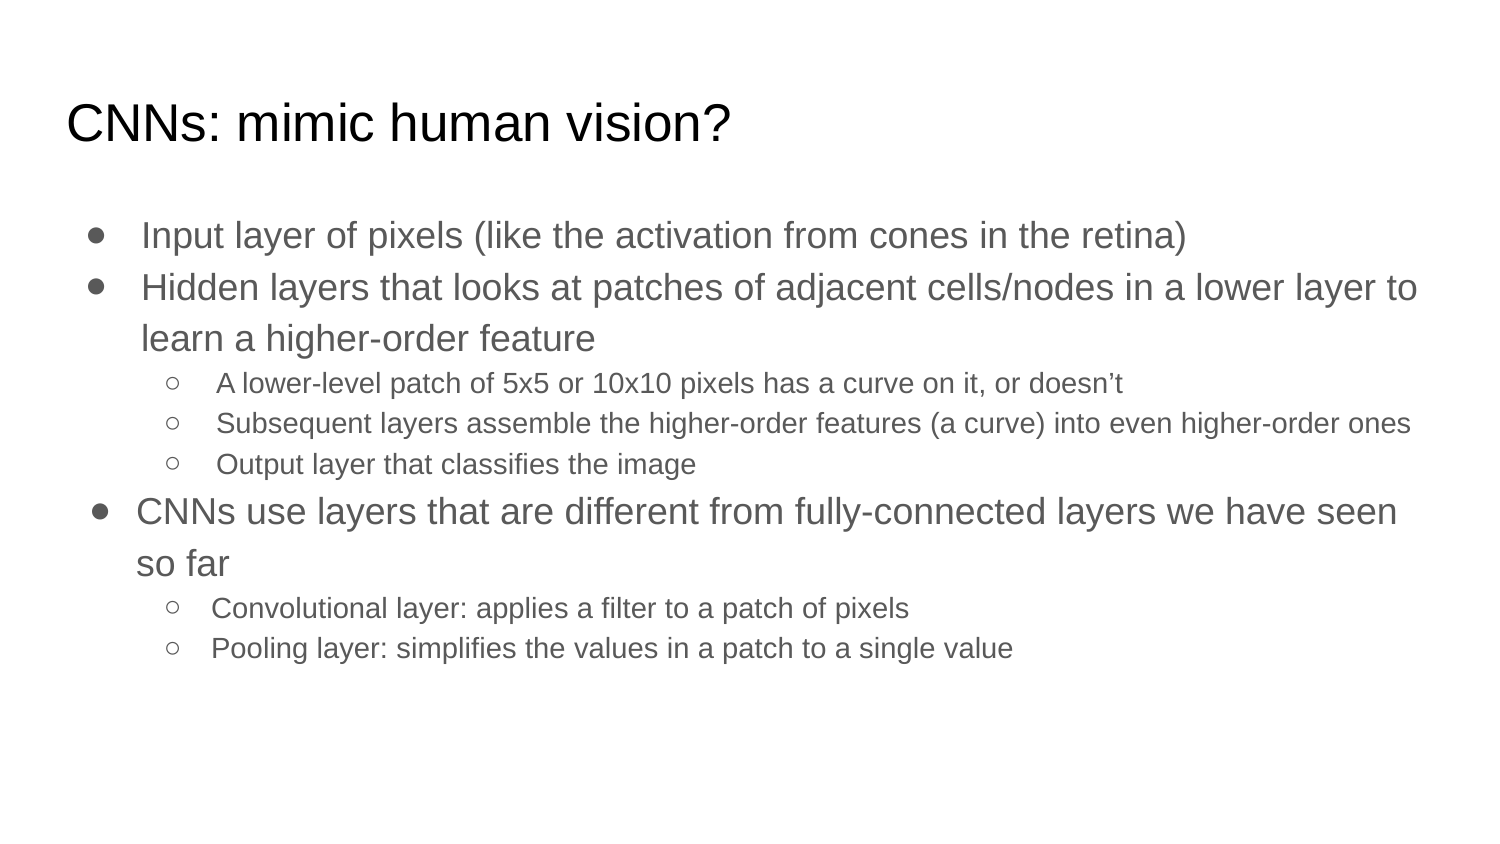

# CNNs: mimic human vision?
Input layer of pixels (like the activation from cones in the retina)
Hidden layers that looks at patches of adjacent cells/nodes in a lower layer to learn a higher-order feature
A lower-level patch of 5x5 or 10x10 pixels has a curve on it, or doesn’t
Subsequent layers assemble the higher-order features (a curve) into even higher-order ones
Output layer that classifies the image
CNNs use layers that are different from fully-connected layers we have seen so far
Convolutional layer: applies a filter to a patch of pixels
Pooling layer: simplifies the values in a patch to a single value